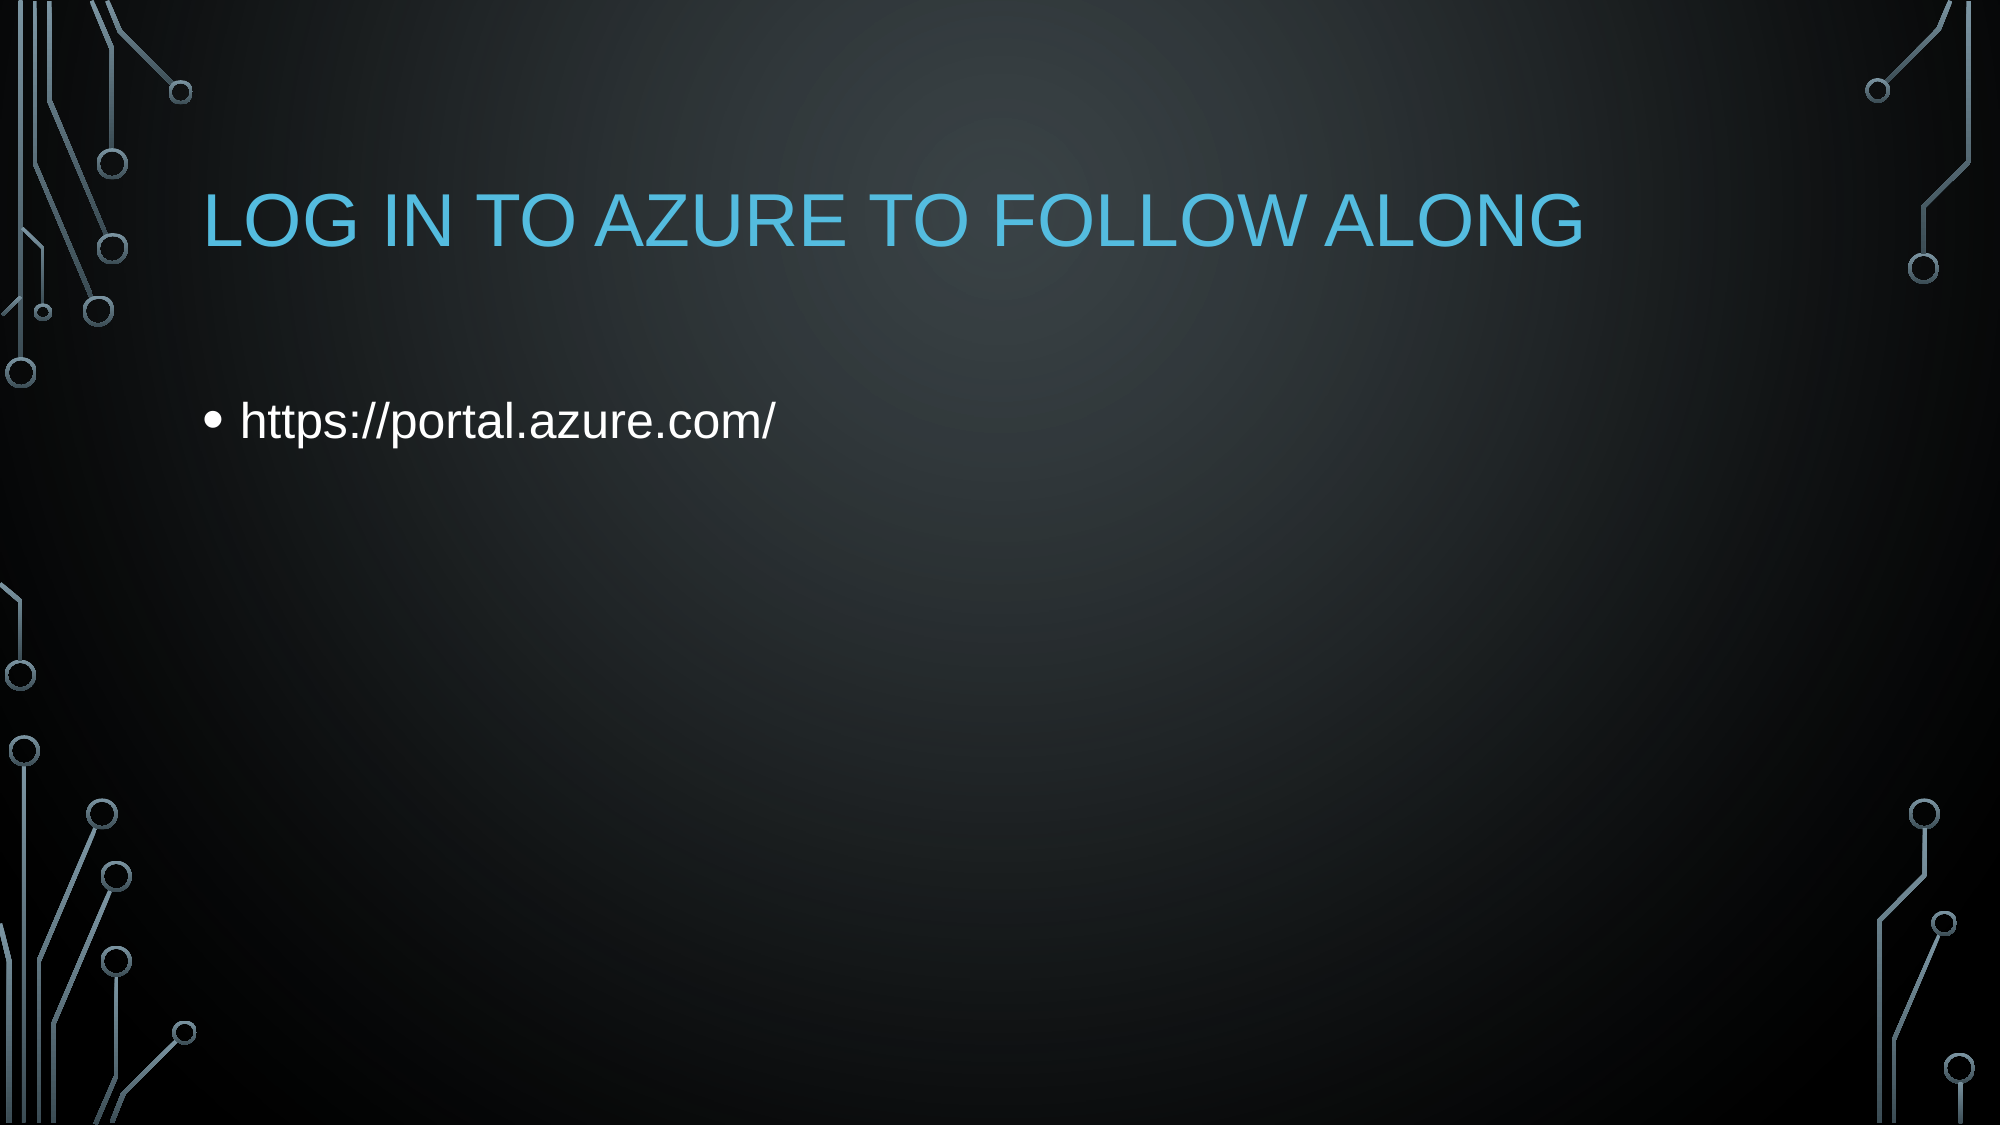

# Log in to Azure to follow along
https://portal.azure.com/